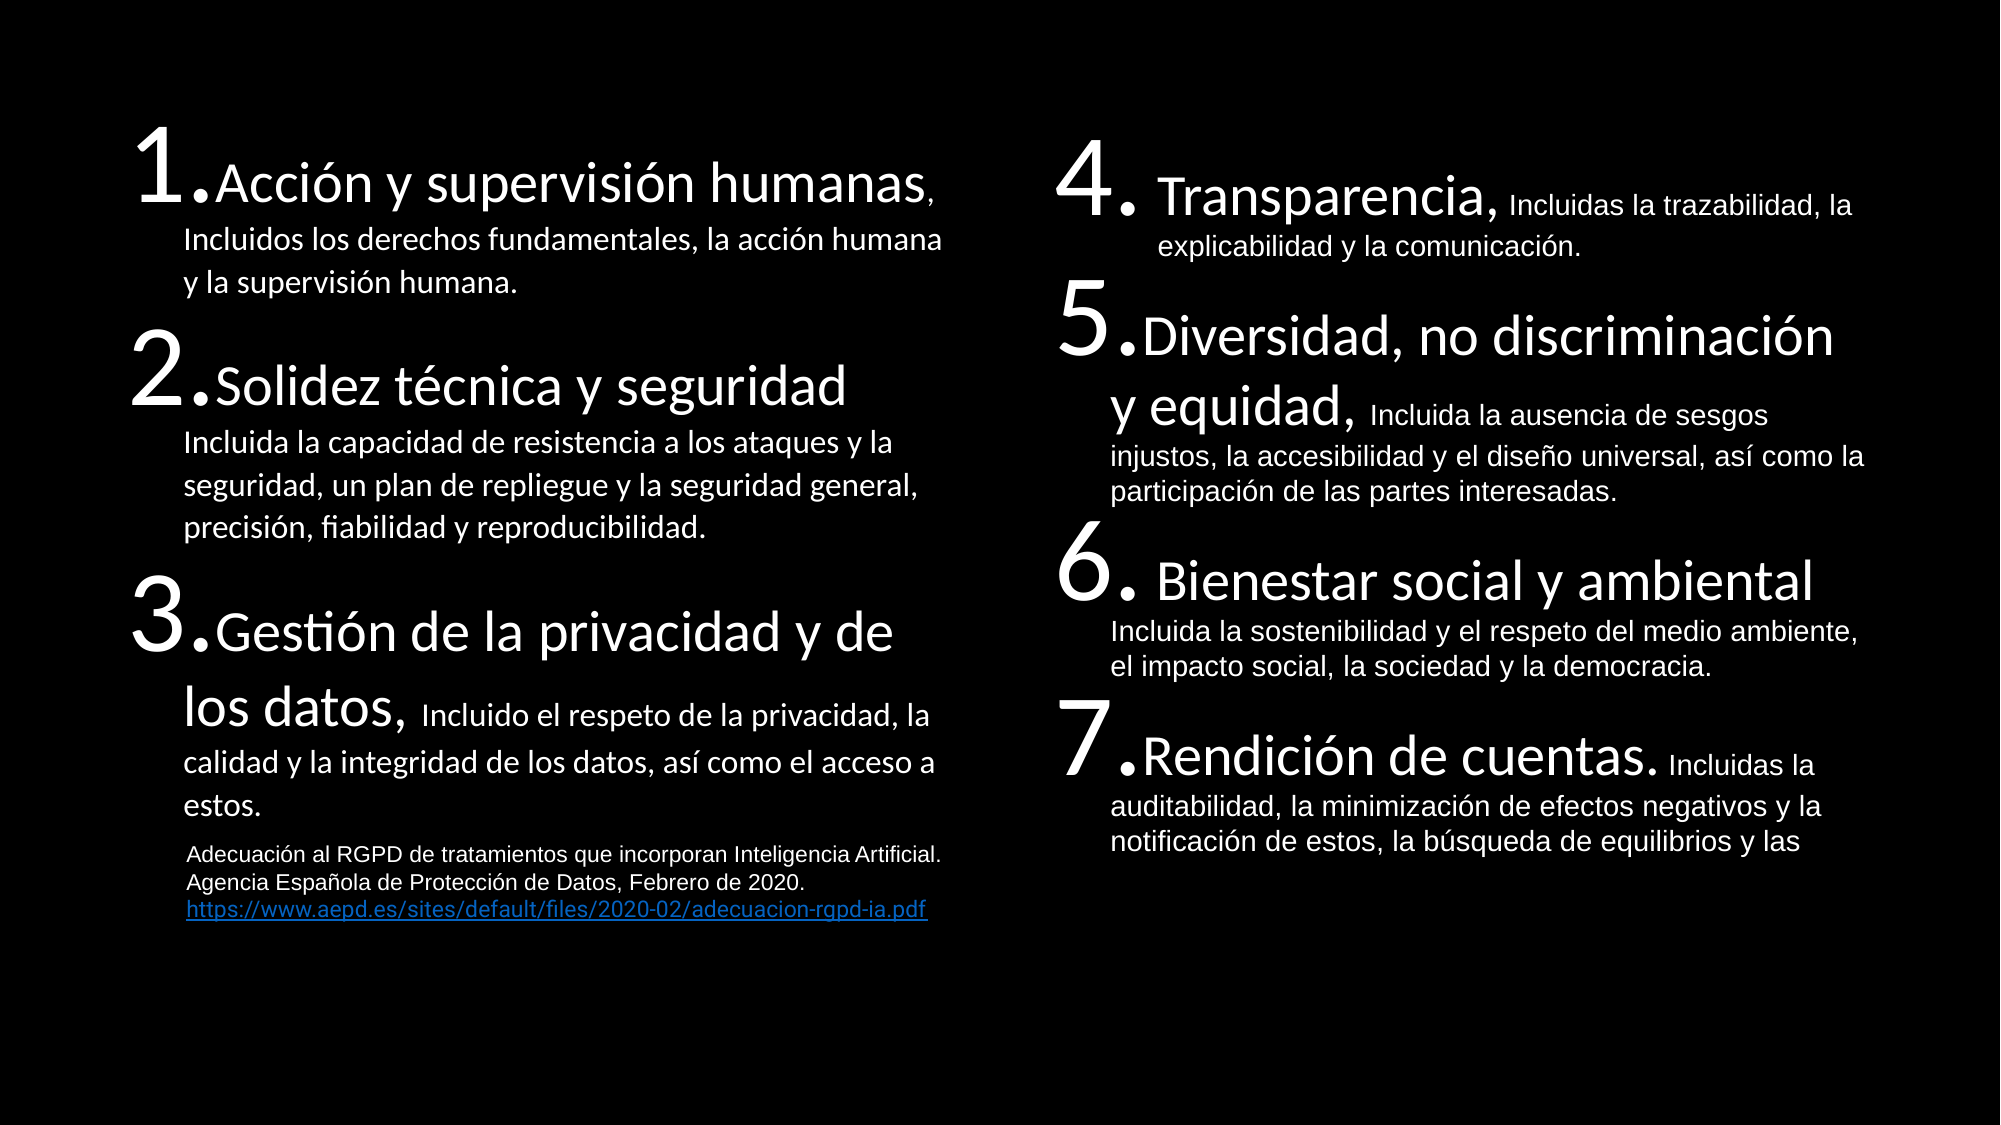

Acción y supervisión humanas, Incluidos los derechos fundamentales, la acción humana y la supervisión humana.

Solidez técnica y seguridad Incluida la capacidad de resistencia a los ataques y la seguridad, un plan de repliegue y la seguridad general, precisión, fiabilidad y reproducibilidad.

Gestión de la privacidad y de los datos, Incluido el respeto de la privacidad, la calidad y la integridad de los datos, así como el acceso a estos.
Adecuación al RGPD de tratamientos que incorporan Inteligencia Artificial. Agencia Española de Protección de Datos, Febrero de 2020.
https://www.aepd.es/sites/default/files/2020-02/adecuacion-rgpd-ia.pdf

Transparencia, Incluidas la trazabilidad, la explicabilidad y la comunicación.

Diversidad, no discriminación y equidad, Incluida la ausencia de sesgos injustos, la accesibilidad y el diseño universal, así como la participación de las partes interesadas.

 Bienestar social y ambiental Incluida la sostenibilidad y el respeto del medio ambiente, el impacto social, la sociedad y la democracia.

Rendición de cuentas. Incluidas la auditabilidad, la minimización de efectos negativos y la notificación de estos, la búsqueda de equilibrios y las compensaciones